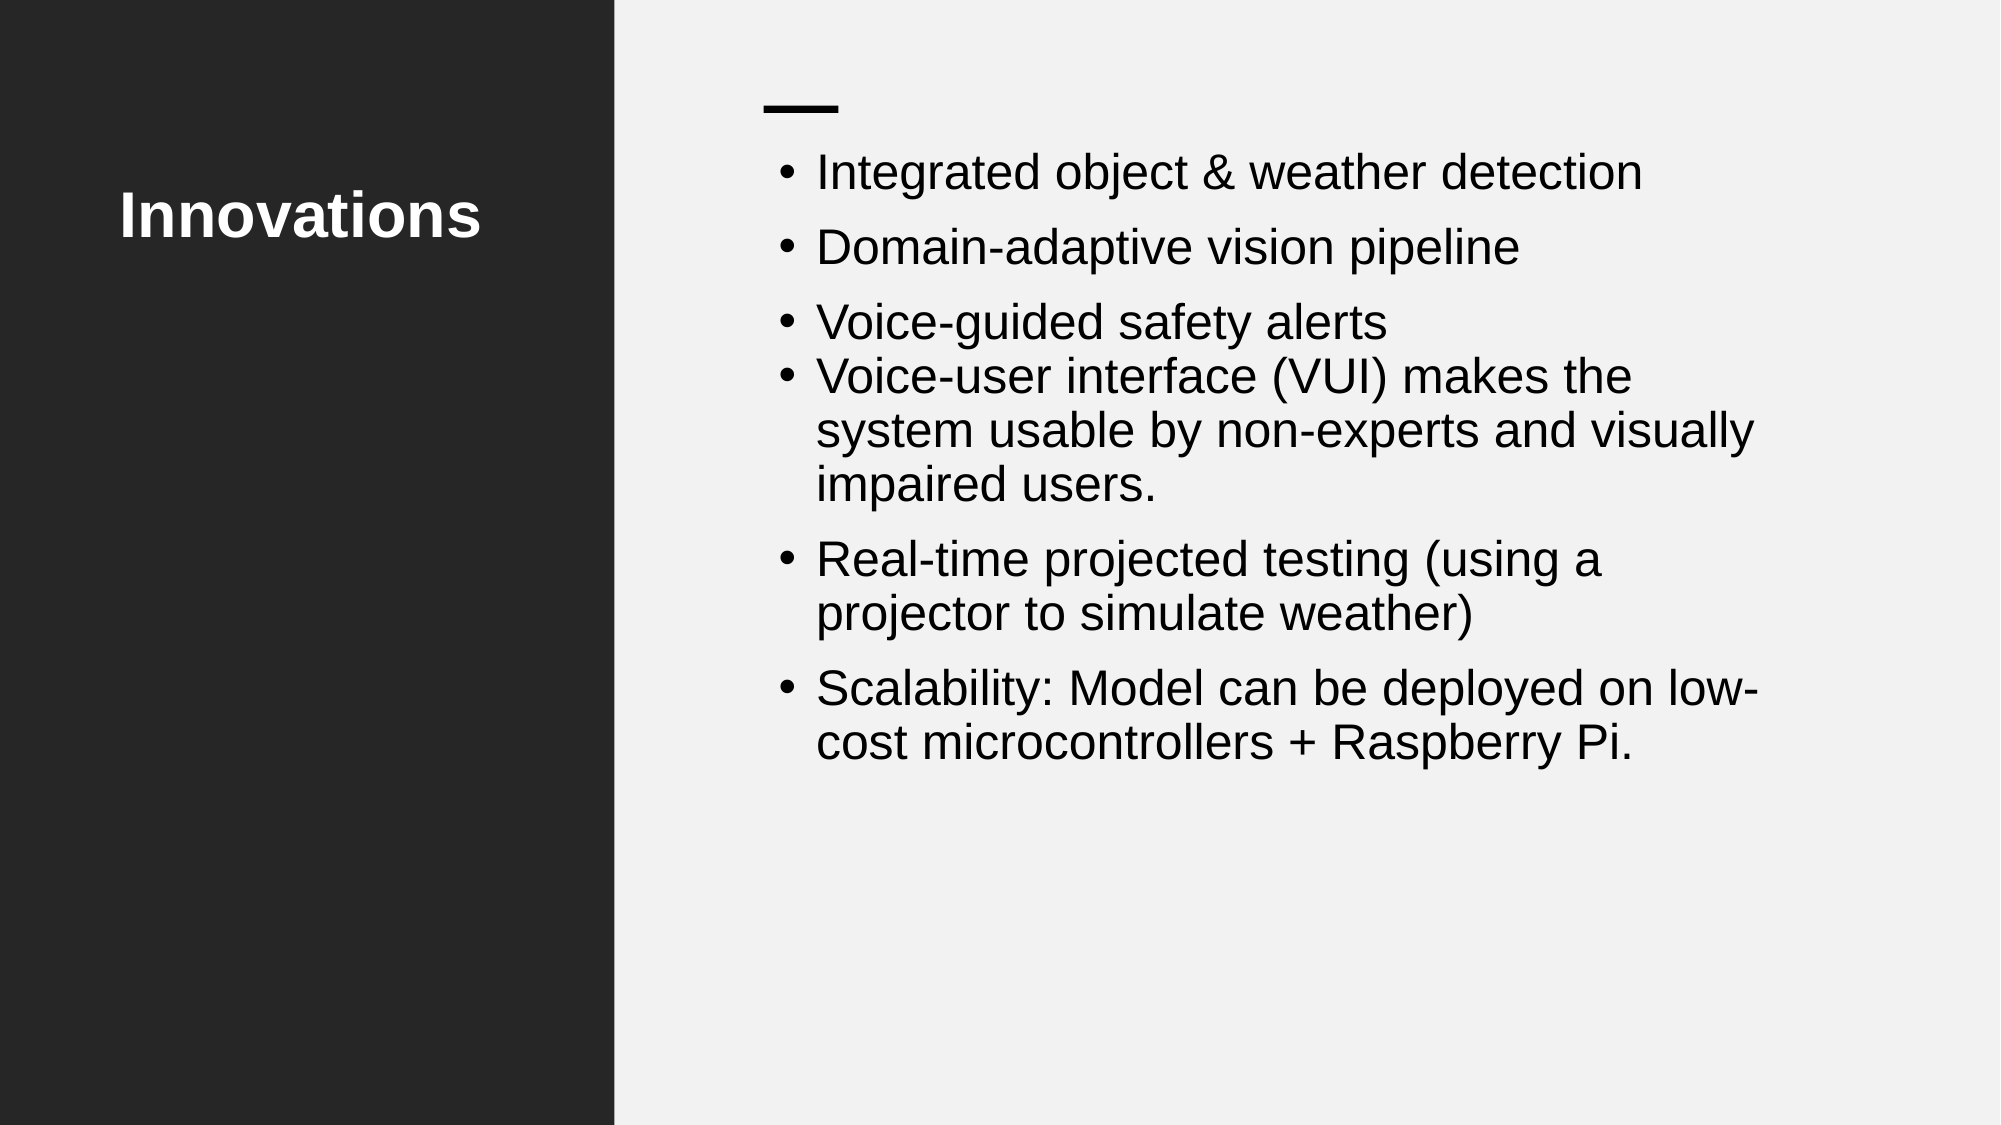

# Innovations

Integrated object & weather detection
Domain-adaptive vision pipeline
Voice-guided safety alerts
Voice-user interface (VUI) makes the system usable by non-experts and visually impaired users.
Real-time projected testing (using a projector to simulate weather)
Scalability: Model can be deployed on low-cost microcontrollers + Raspberry Pi.